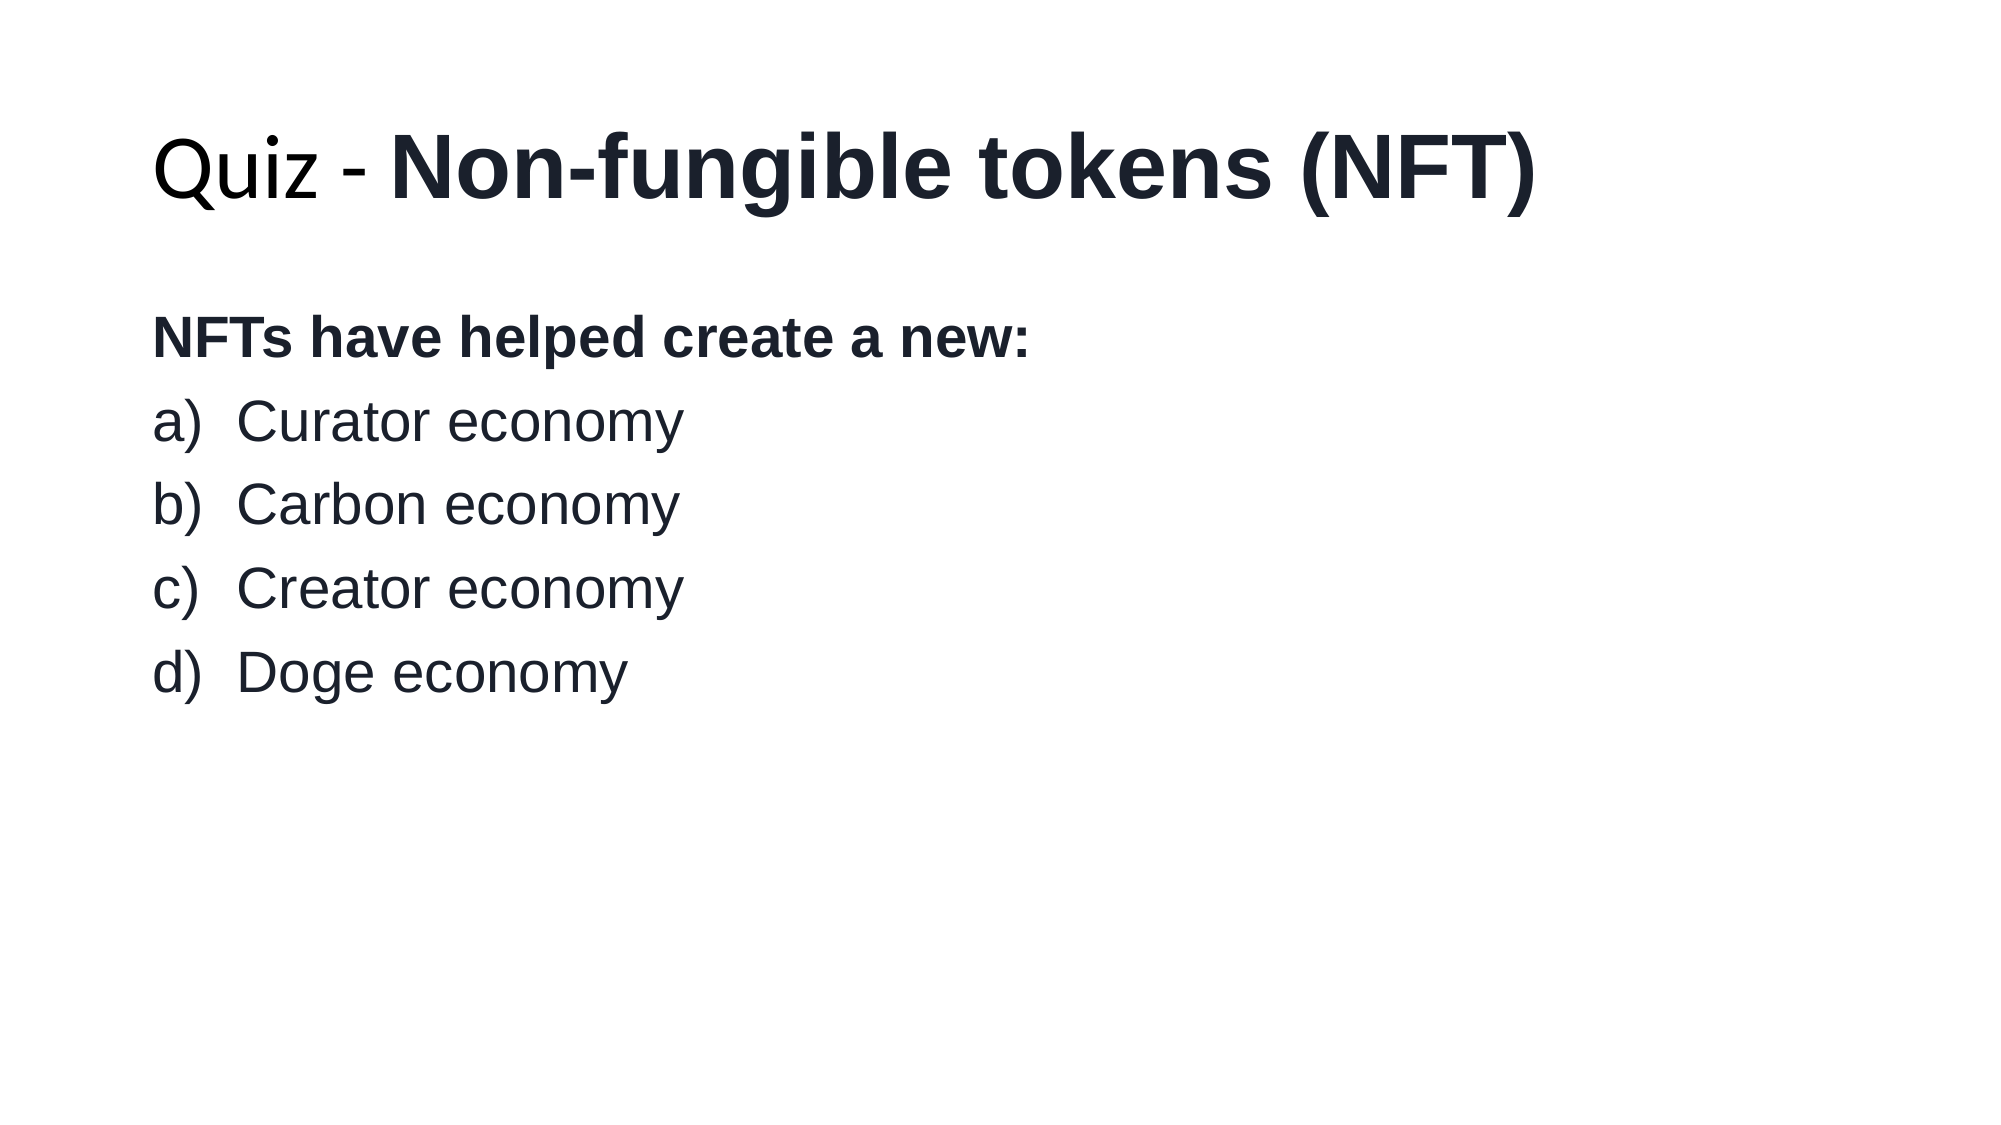

# Quiz - Non-fungible tokens (NFT)
NFTs have helped create a new:
Curator economy
Carbon economy
Creator economy
Doge economy